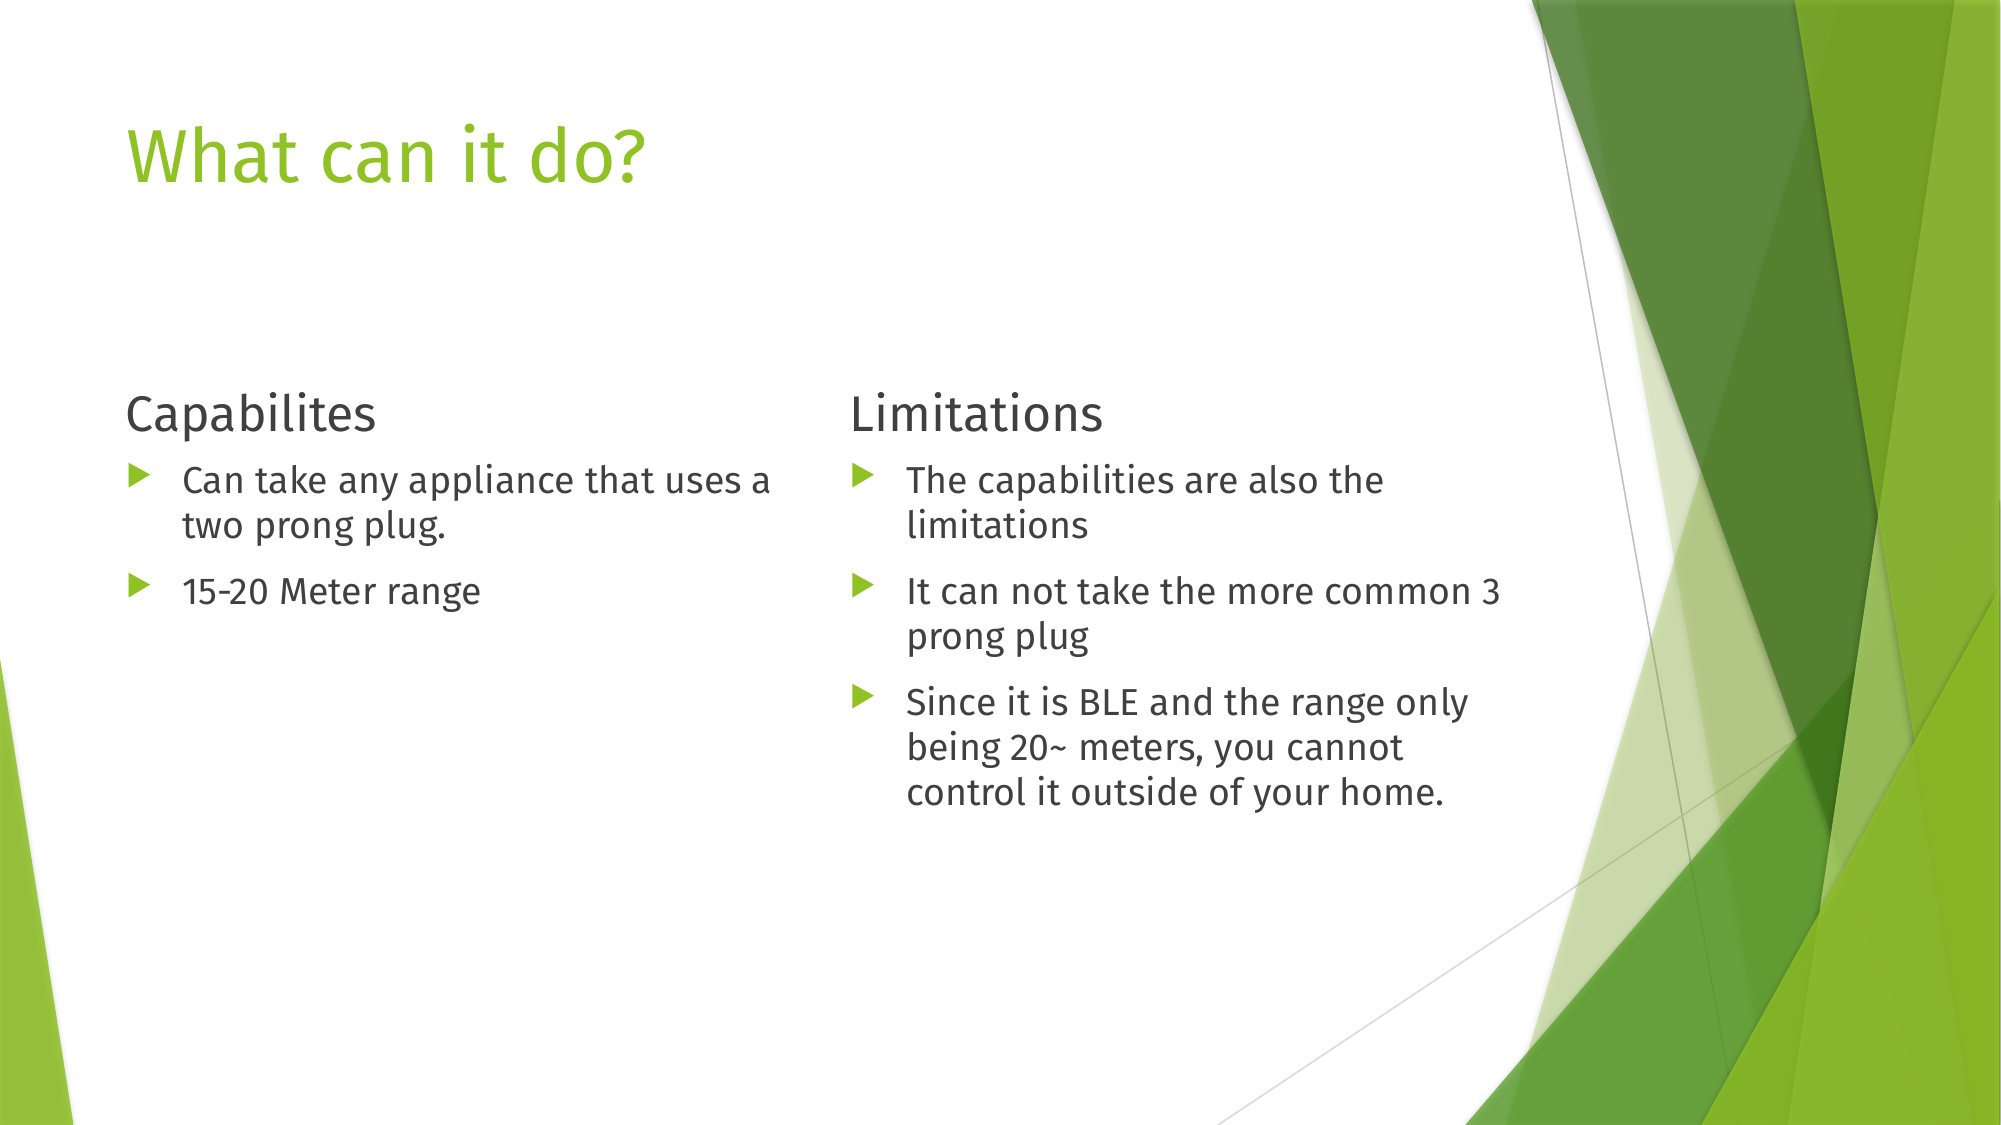

# What can it do?
Capabilites
Limitations
Can take any appliance that uses a two prong plug.
15-20 Meter range
The capabilities are also the limitations
It can not take the more common 3 prong plug
Since it is BLE and the range only being 20~ meters, you cannot control it outside of your home.